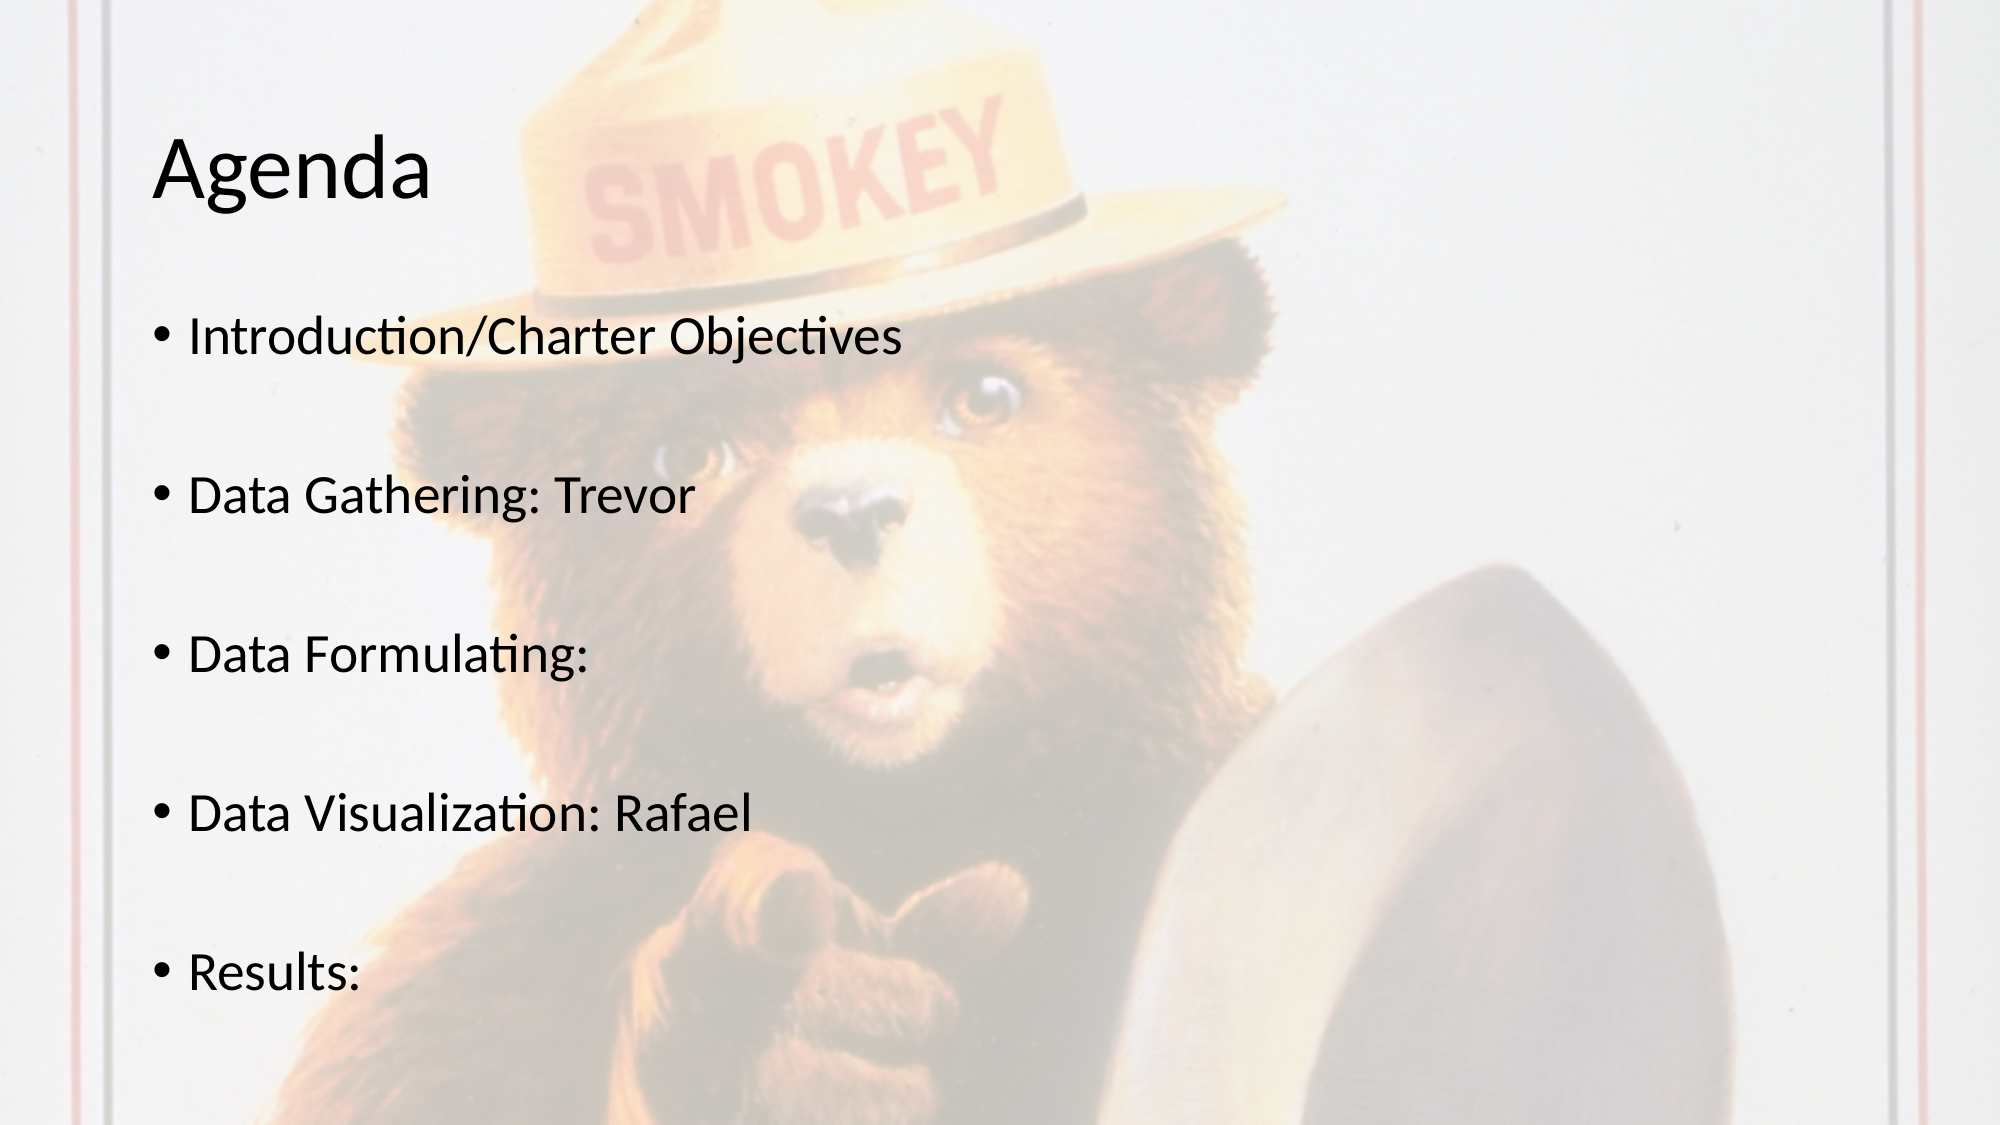

# Agenda
Introduction/Charter Objectives

Data Gathering: Trevor

Data Formulating:

Data Visualization: Rafael

Results: